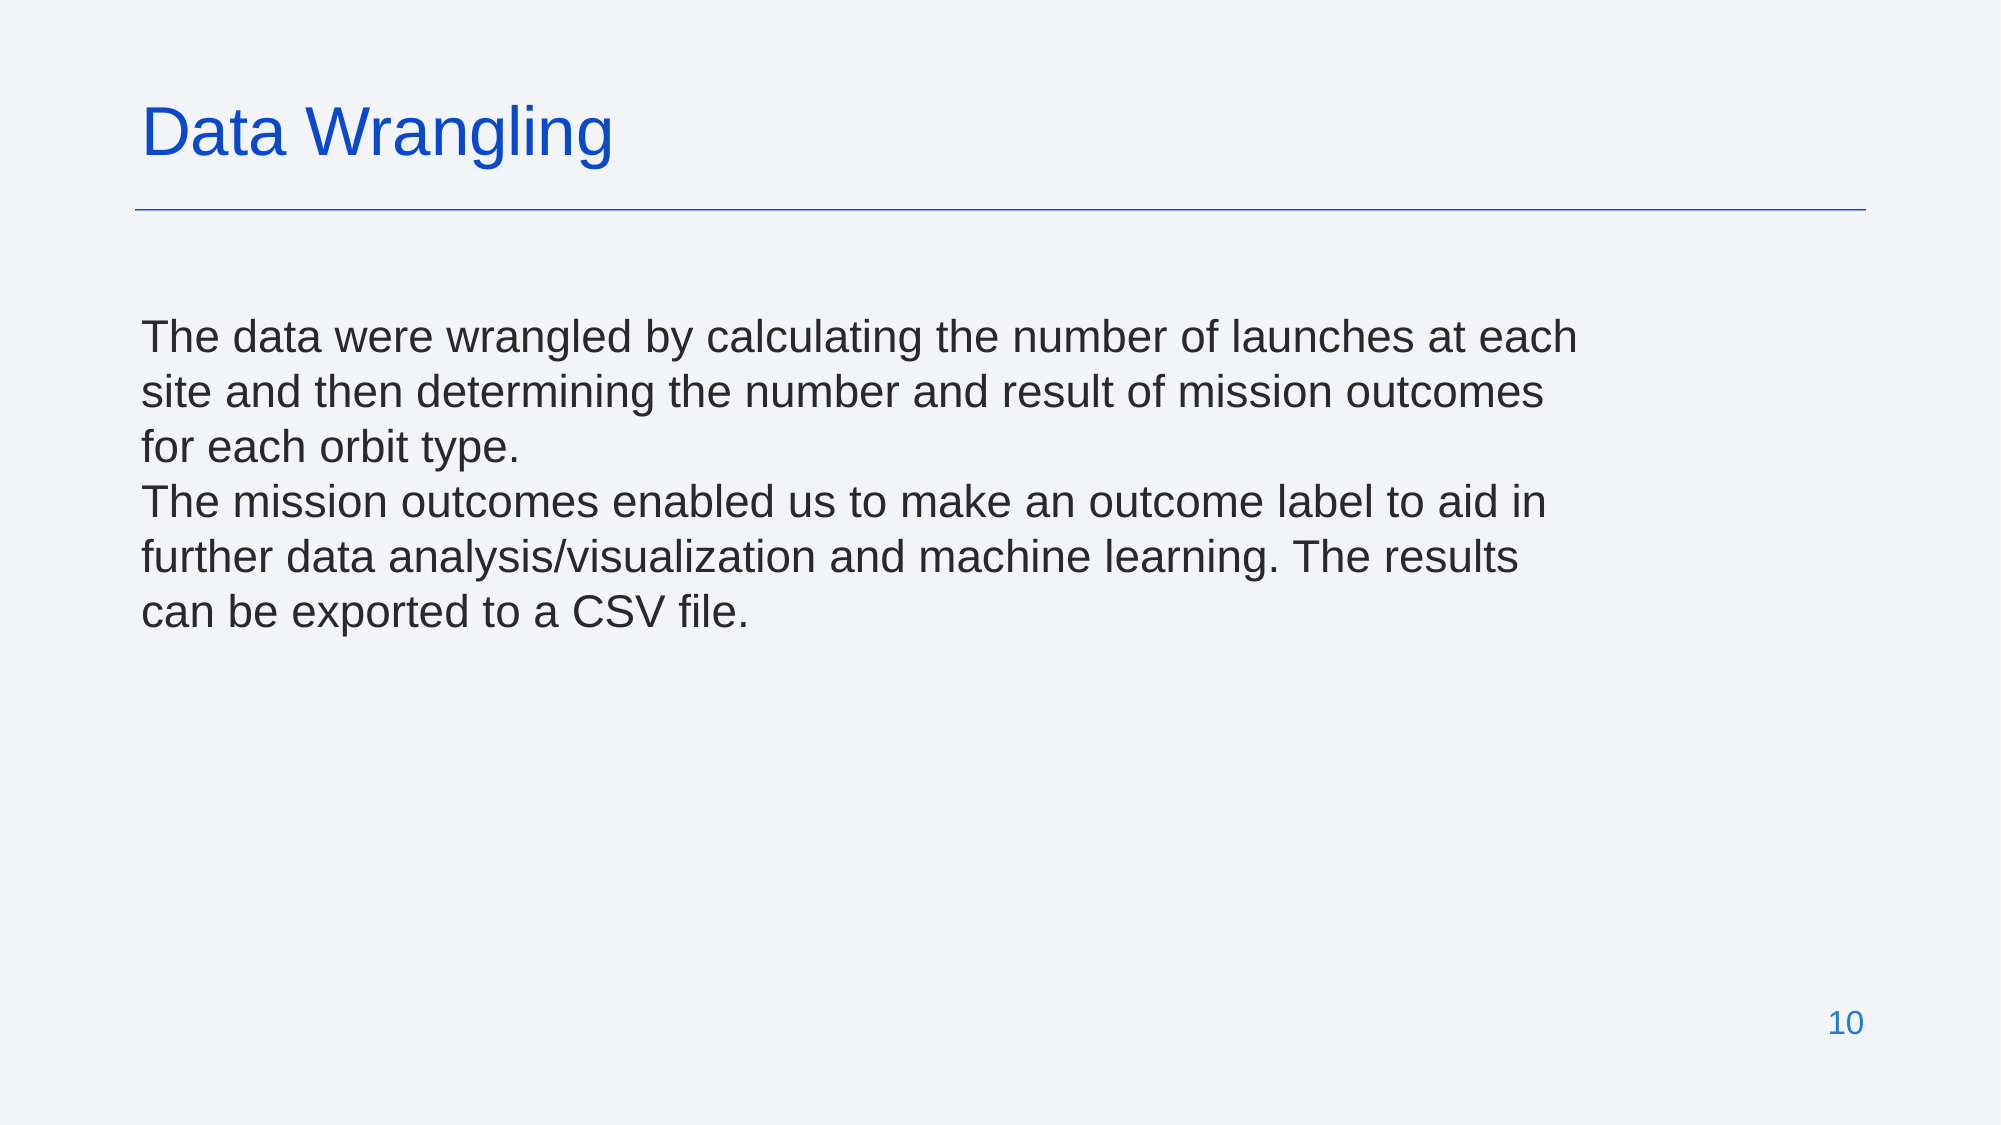

Data Wrangling
The data were wrangled by calculating the number of launches at each site and then determining the number and result of mission outcomes for each orbit type.
The mission outcomes enabled us to make an outcome label to aid in further data analysis/visualization and machine learning. The results can be exported to a CSV file.

10